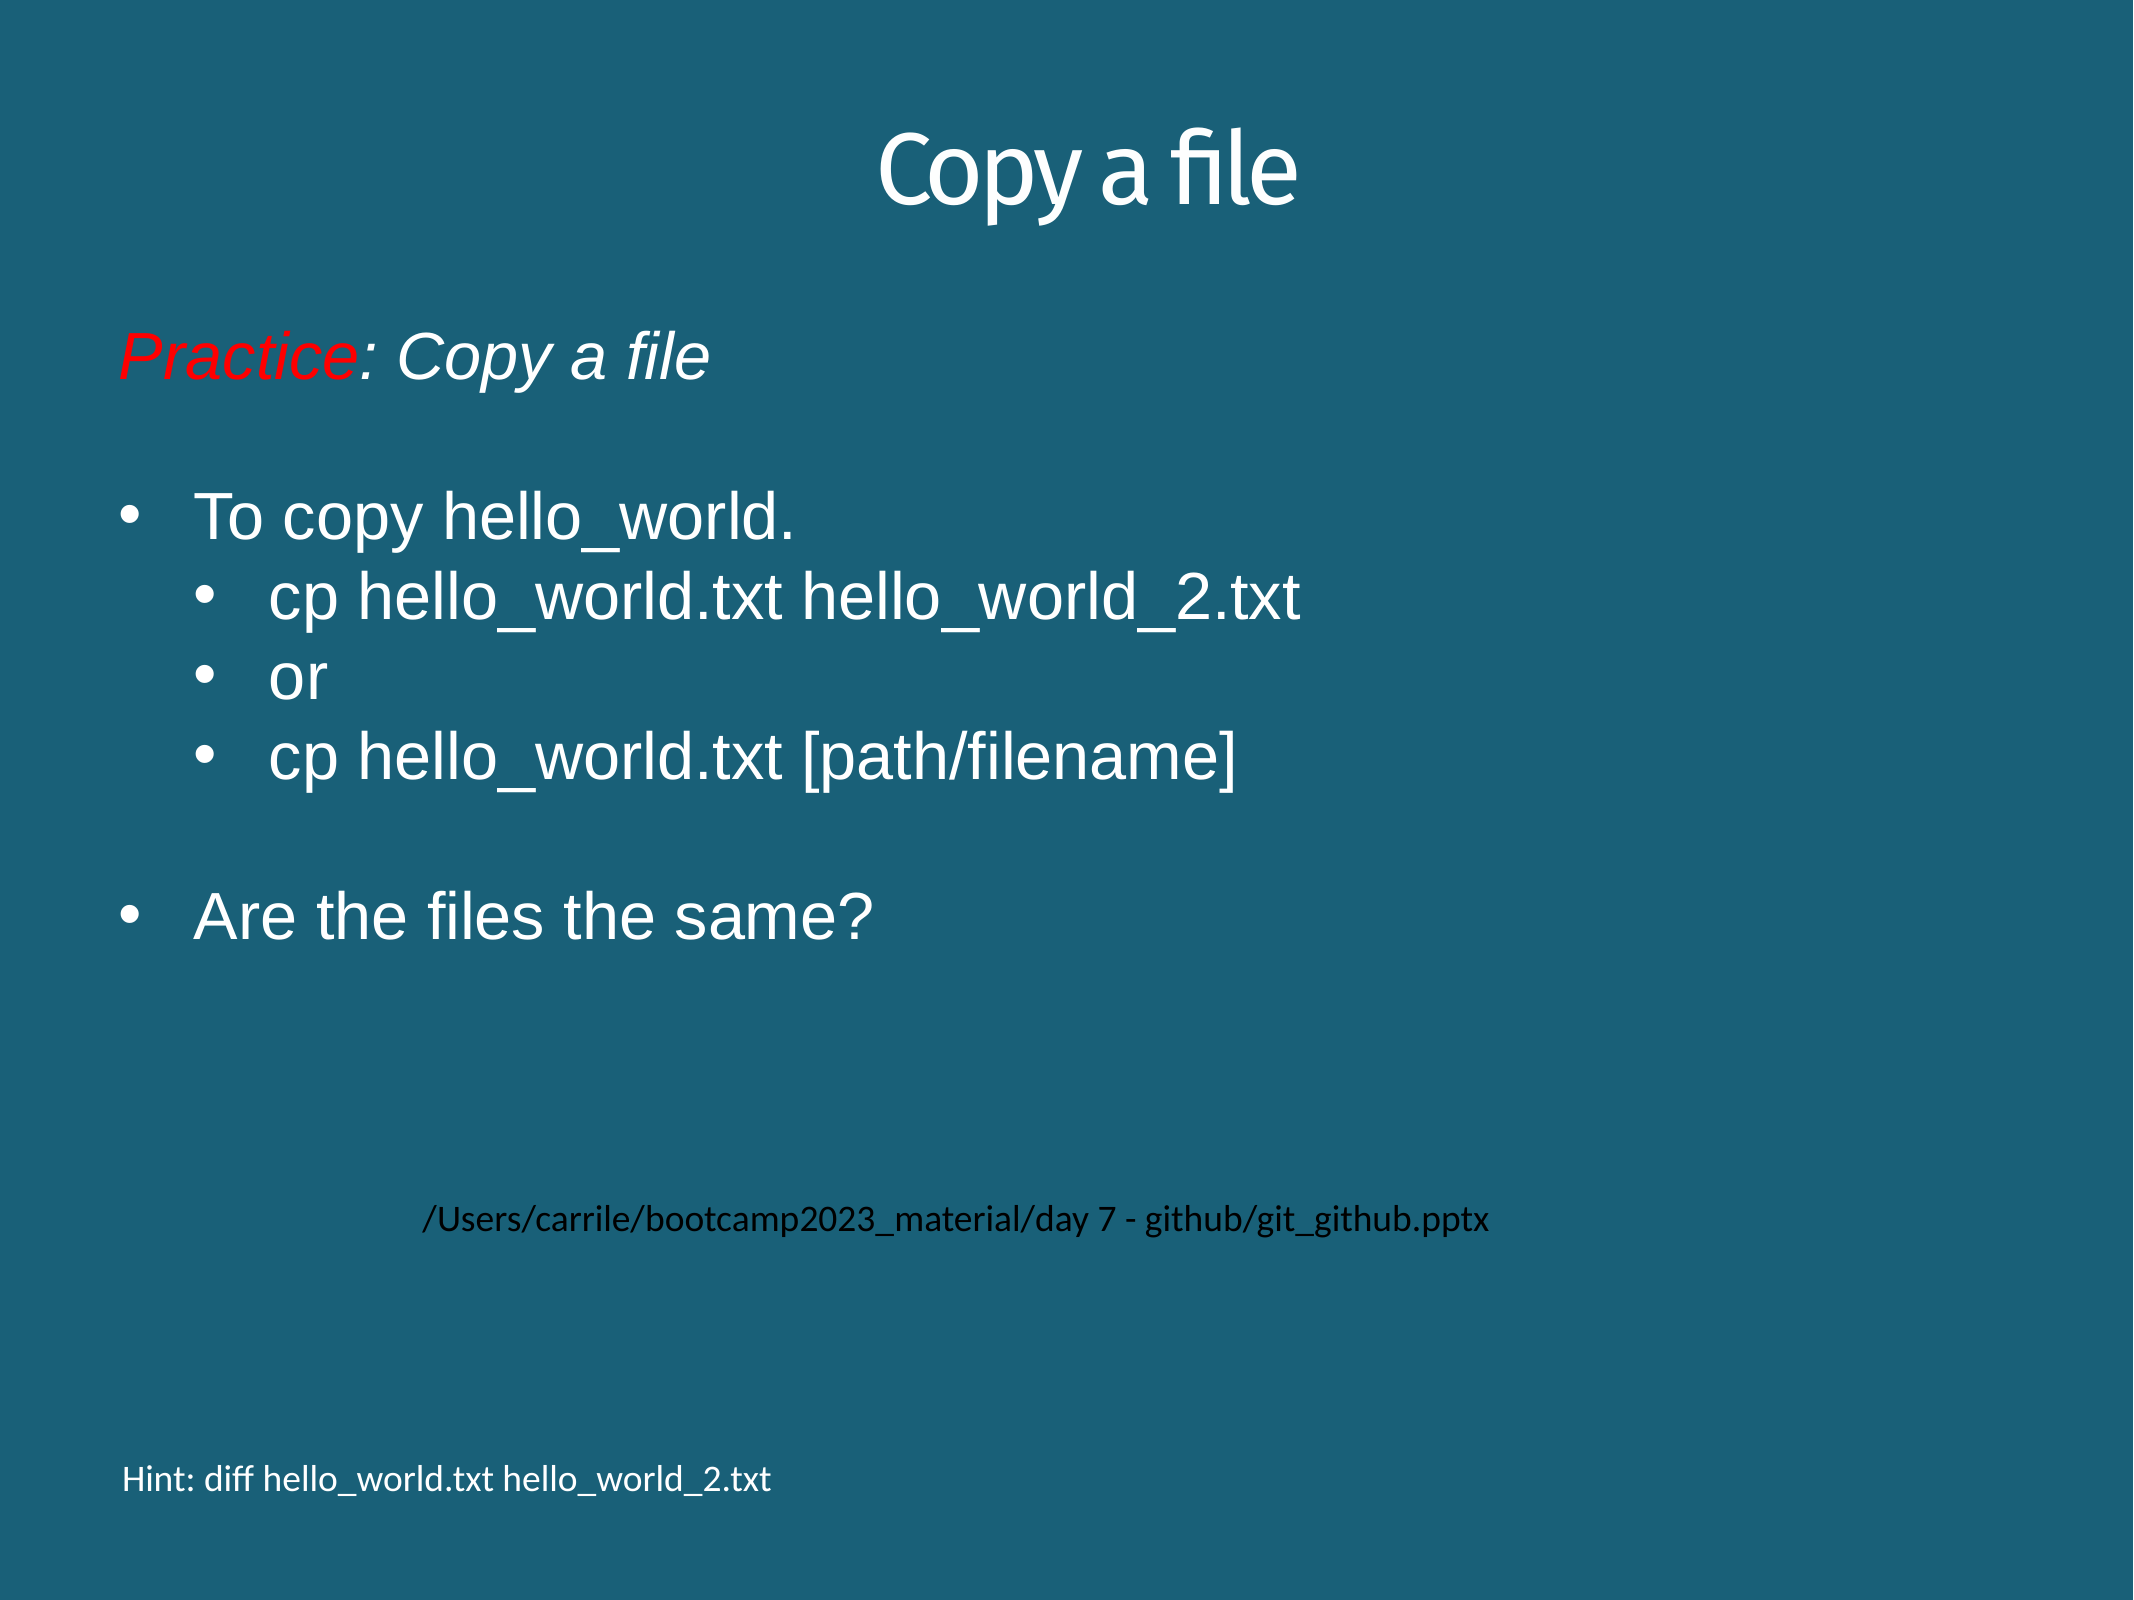

Copy a file

Practice: Copy a file

To copy hello_world.
cp hello_world.txt hello_world_2.txt
or
cp hello_world.txt [path/filename]

Are the files the same?

/Users/carrile/bootcamp2023_material/day 7 - github/git_github.pptx
Hint: diff hello_world.txt hello_world_2.txt